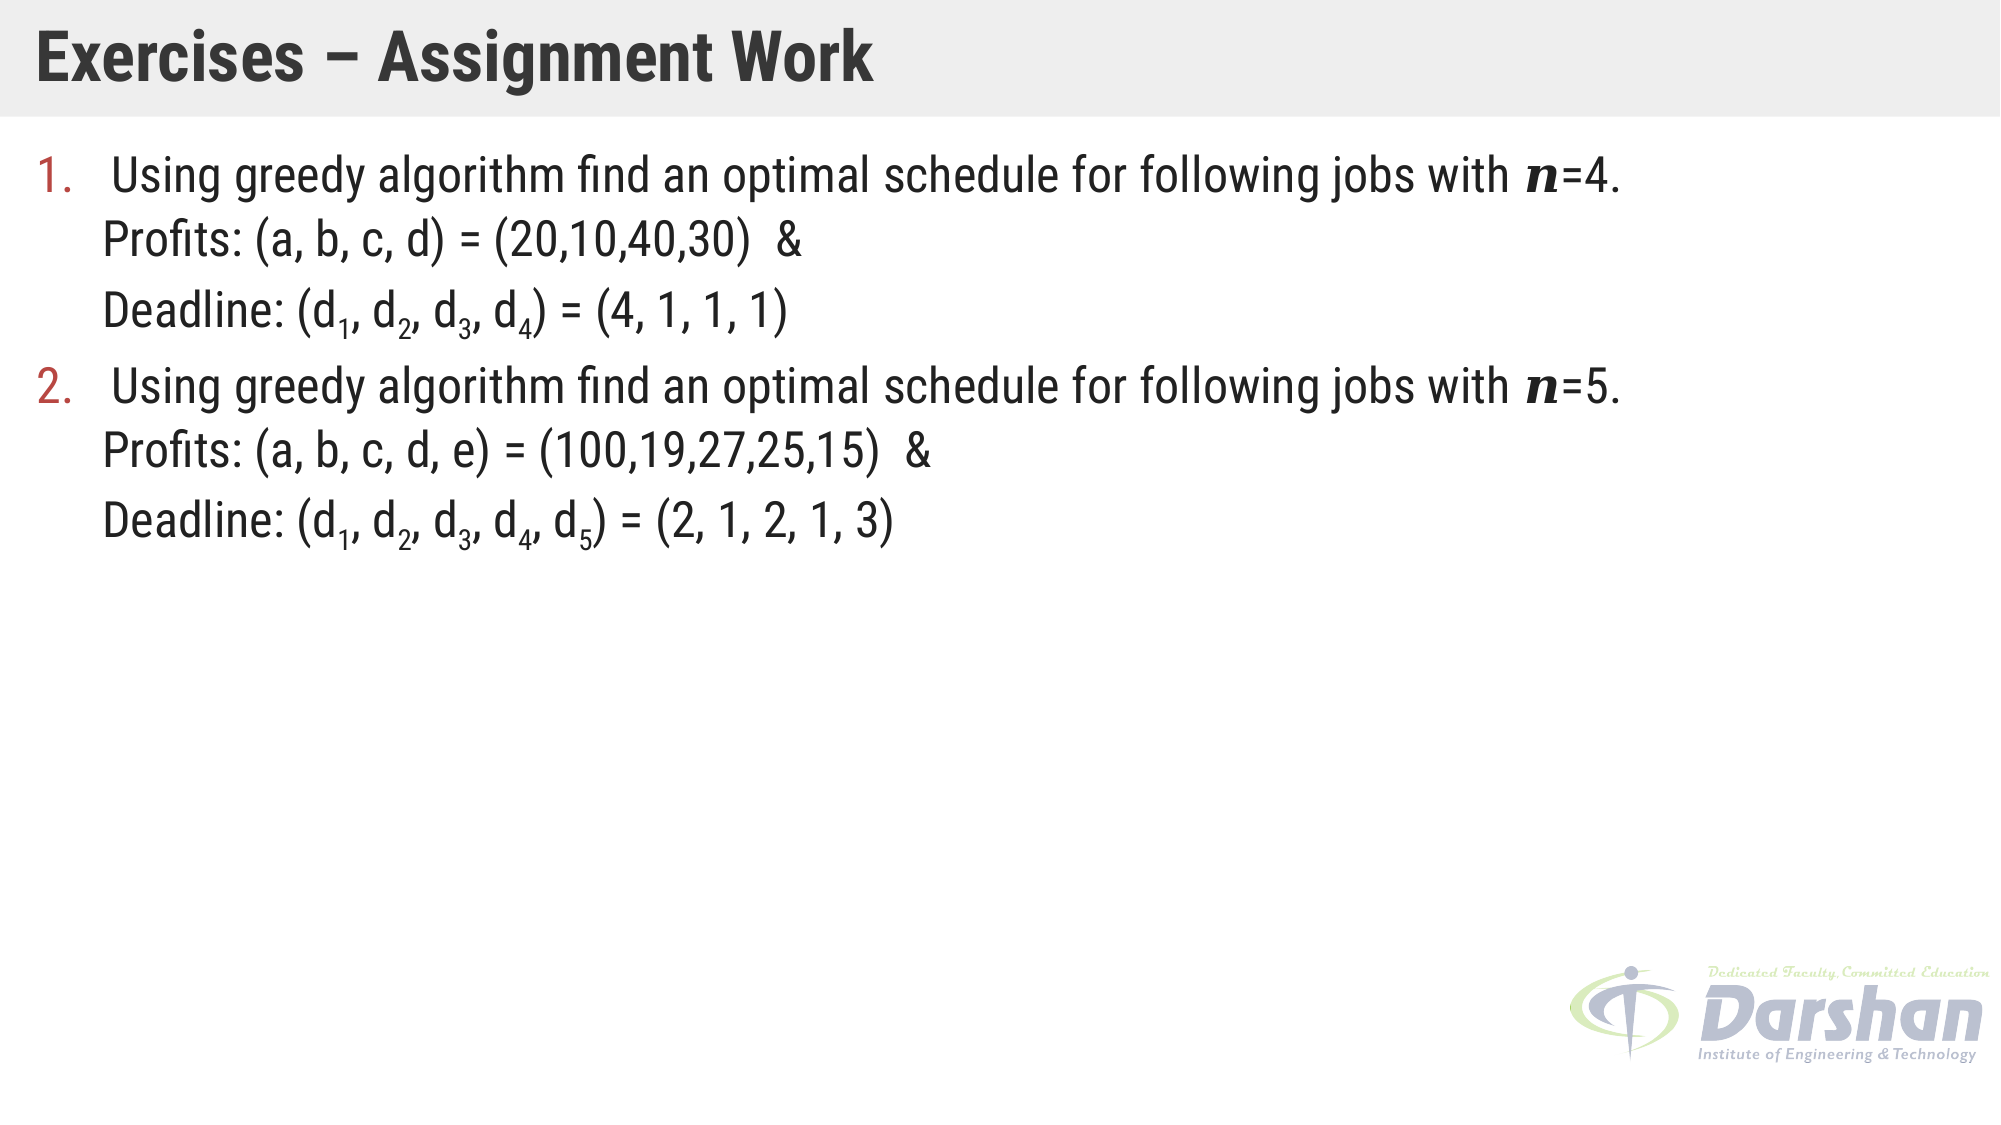

# Exercises – Assignment Work
Using greedy algorithm find an optimal schedule for following jobs with 𝒏=4.
Profits: (a, b, c, d) = (20,10,40,30)  &
Deadline: (d1, d2, d3, d4) = (4, 1, 1, 1)
Using greedy algorithm find an optimal schedule for following jobs with 𝒏=5.
Profits: (a, b, c, d, e) = (100,19,27,25,15)  &
Deadline: (d1, d2, d3, d4, d5) = (2, 1, 2, 1, 3)